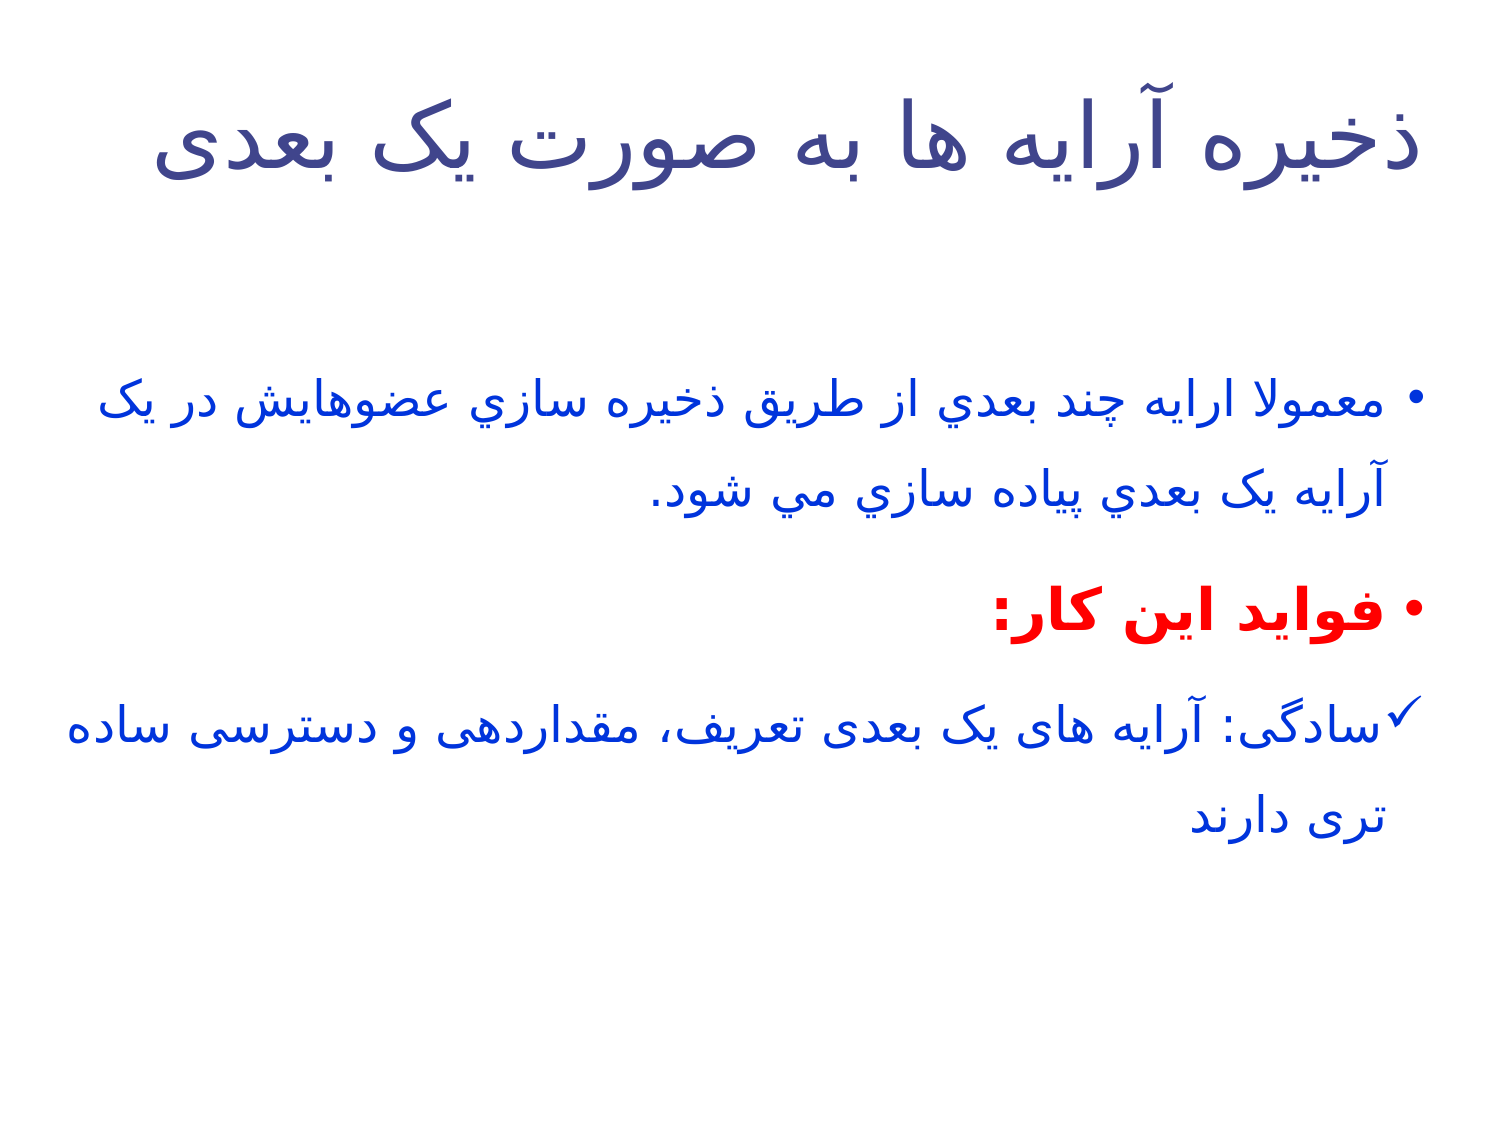

# ذخیره آرایه ها به صورت یک بعدی
معمولا ارايه چند بعدي از طريق ذخيره سازي عضوهايش در يک آرايه يک بعدي پياده سازي مي شود.
فواید این کار:
سادگی: آرایه های یک بعدی تعریف، مقداردهی و دسترسی ساده تری دارند
دانشگاه بوعلی سینا دانشکده مهندسی کامپيوتر
40